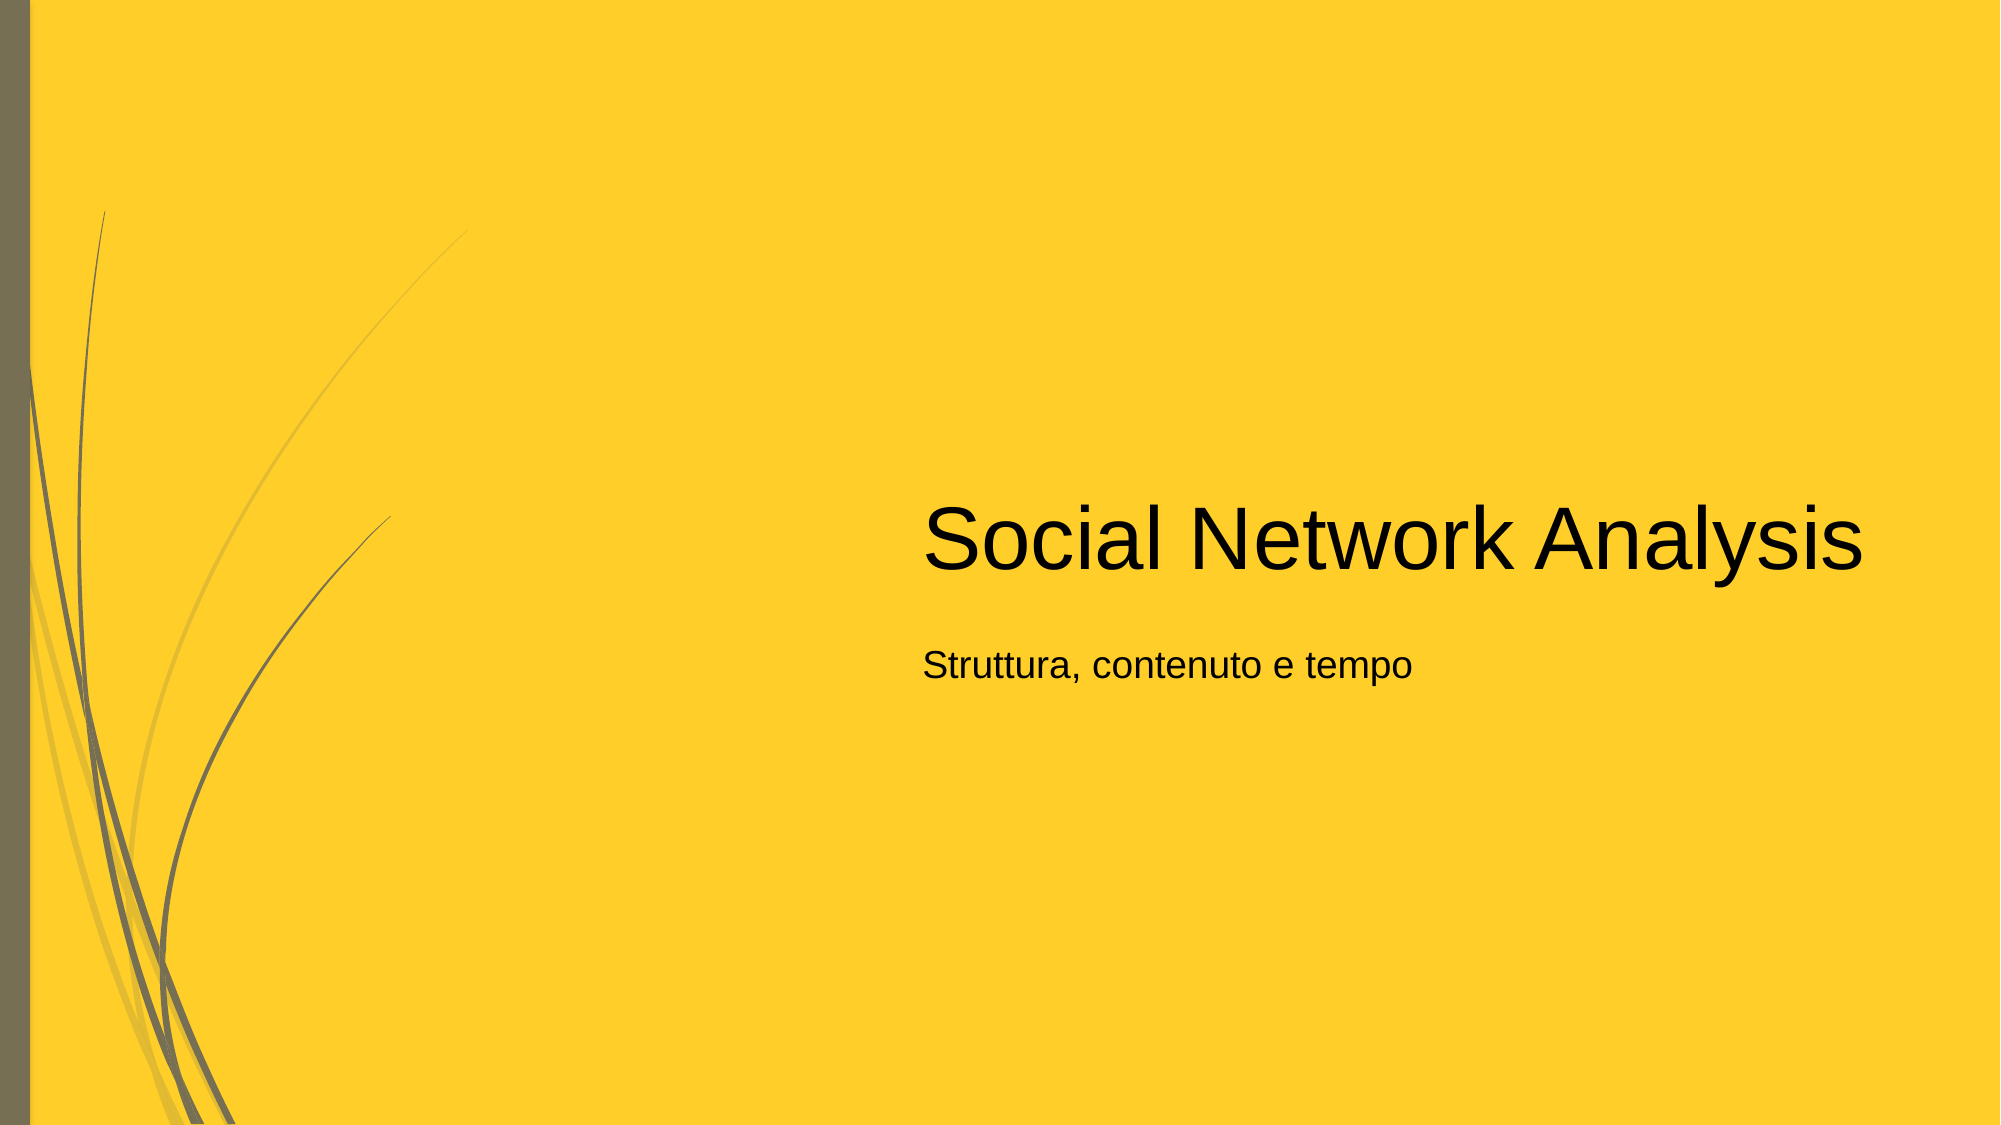

Social Network Analysis
Struttura, contenuto e tempo